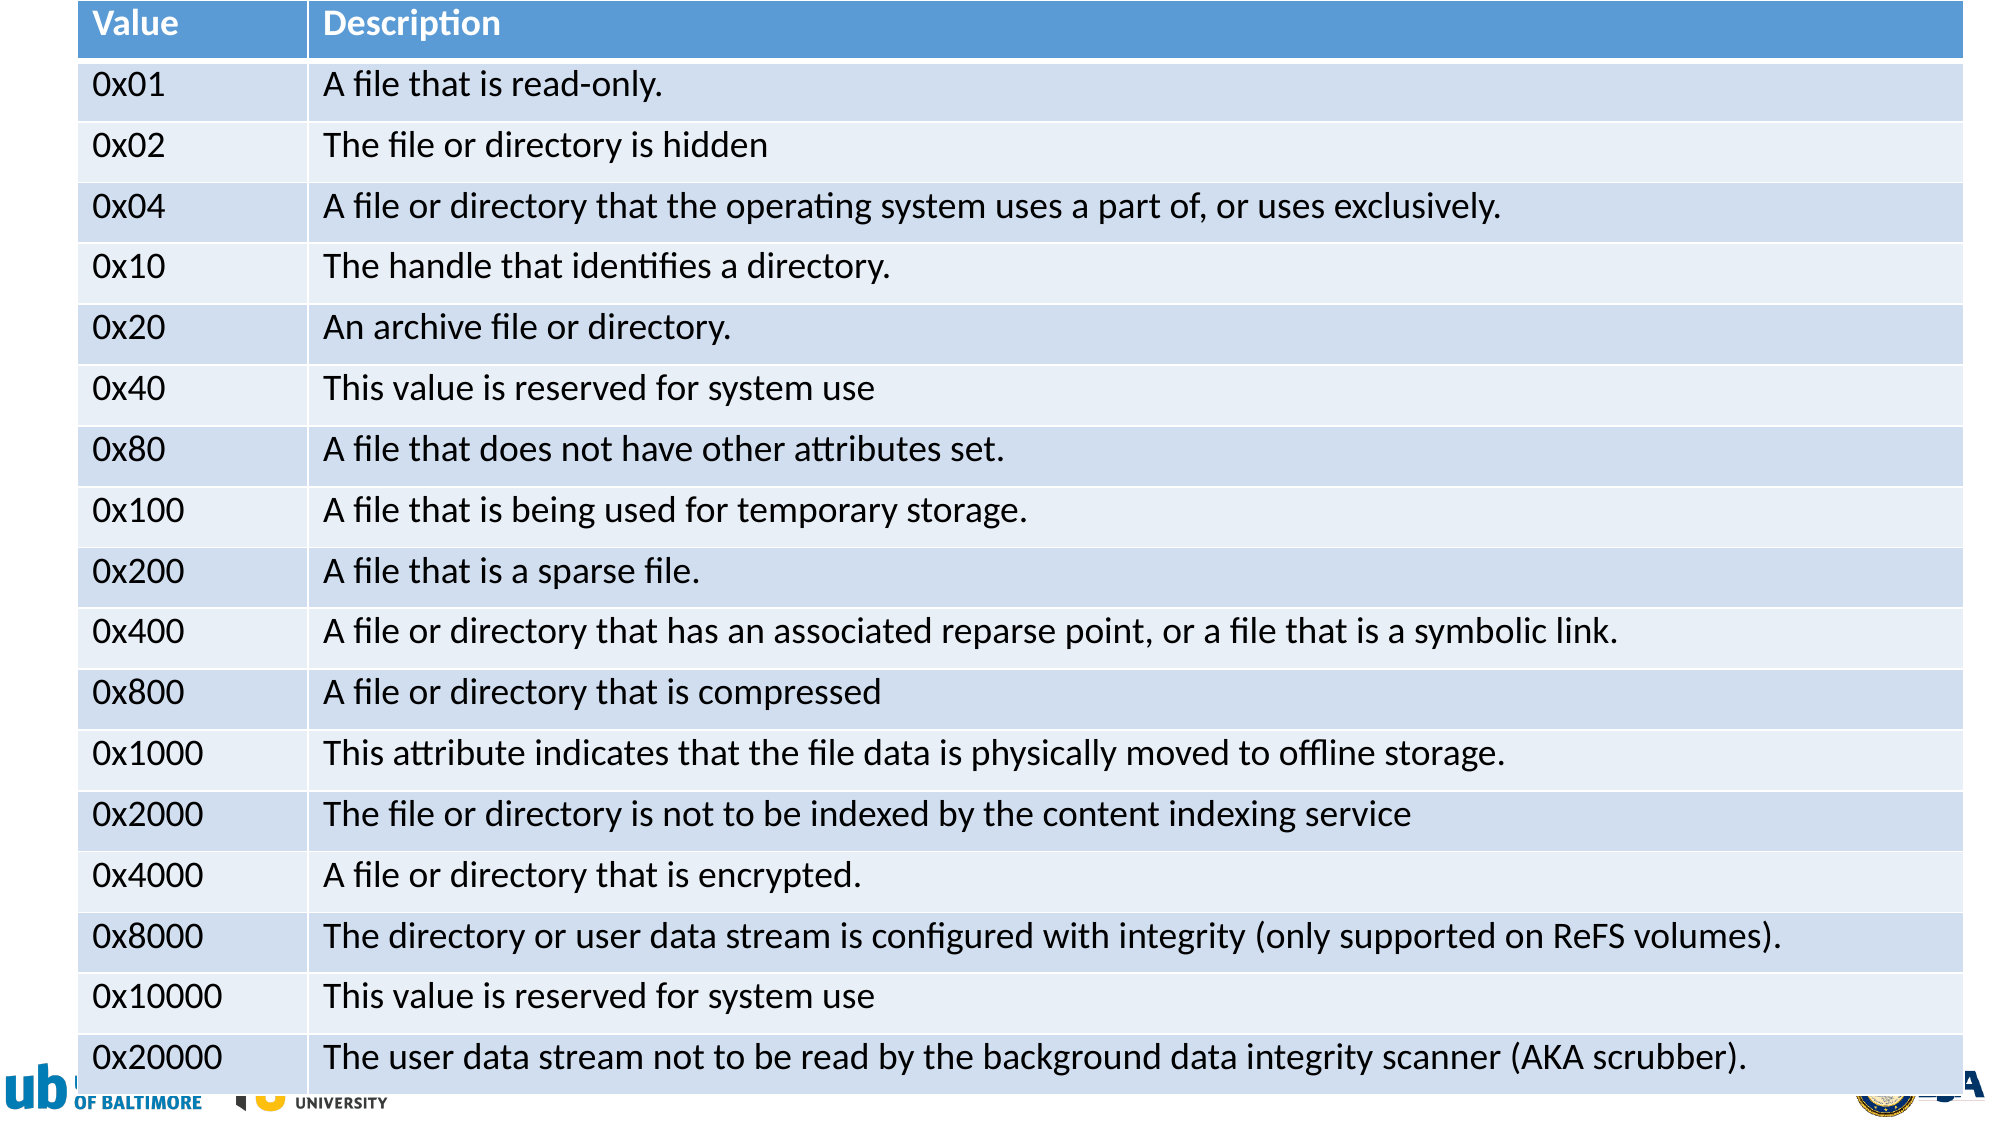

| Value | Description |
| --- | --- |
| 0x01 | A file that is read-only. |
| 0x02 | The file or directory is hidden |
| 0x04 | A file or directory that the operating system uses a part of, or uses exclusively. |
| 0x10 | The handle that identifies a directory. |
| 0x20 | An archive file or directory. |
| 0x40 | This value is reserved for system use |
| 0x80 | A file that does not have other attributes set. |
| 0x100 | A file that is being used for temporary storage. |
| 0x200 | A file that is a sparse file. |
| 0x400 | A file or directory that has an associated reparse point, or a file that is a symbolic link. |
| 0x800 | A file or directory that is compressed |
| 0x1000 | This attribute indicates that the file data is physically moved to offline storage. |
| 0x2000 | The file or directory is not to be indexed by the content indexing service |
| 0x4000 | A file or directory that is encrypted. |
| 0x8000 | The directory or user data stream is configured with integrity (only supported on ReFS volumes). |
| 0x10000 | This value is reserved for system use |
| 0x20000 | The user data stream not to be read by the background data integrity scanner (AKA scrubber). |